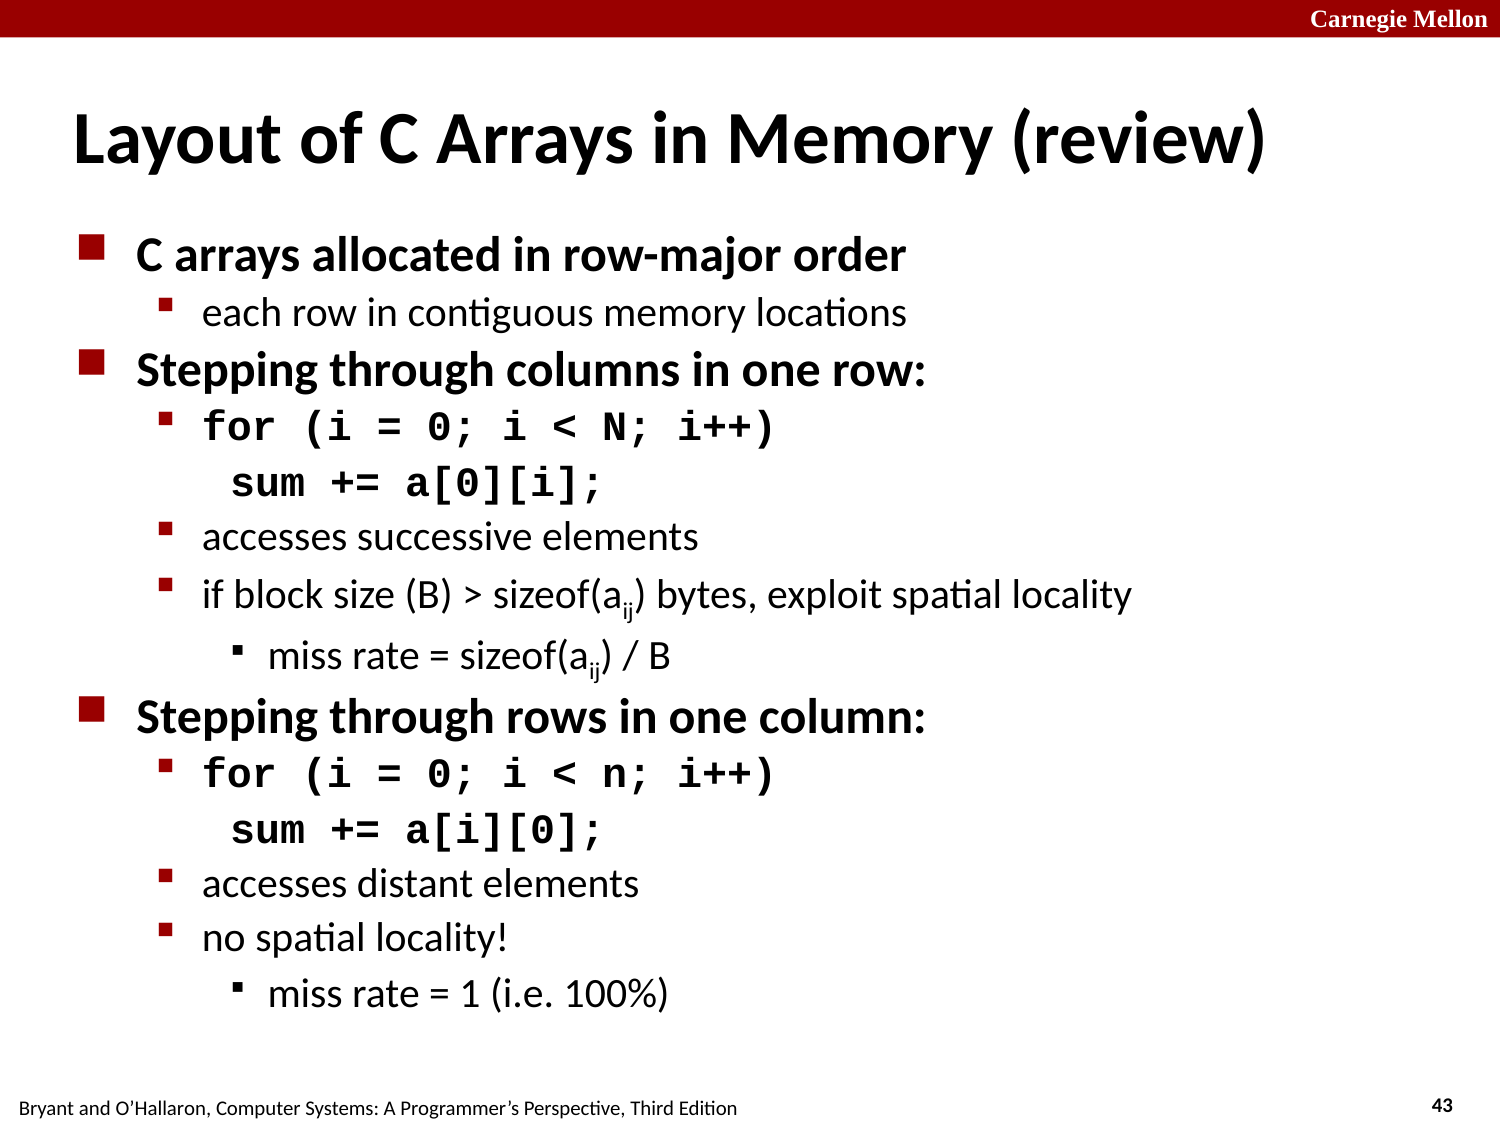

# Layout of C Arrays in Memory (review)
C arrays allocated in row-major order
each row in contiguous memory locations
Stepping through columns in one row:
for (i = 0; i < N; i++)
sum += a[0][i];
accesses successive elements
if block size (B) > sizeof(aij) bytes, exploit spatial locality
miss rate = sizeof(aij) / B
Stepping through rows in one column:
for (i = 0; i < n; i++)
sum += a[i][0];
accesses distant elements
no spatial locality!
miss rate = 1 (i.e. 100%)